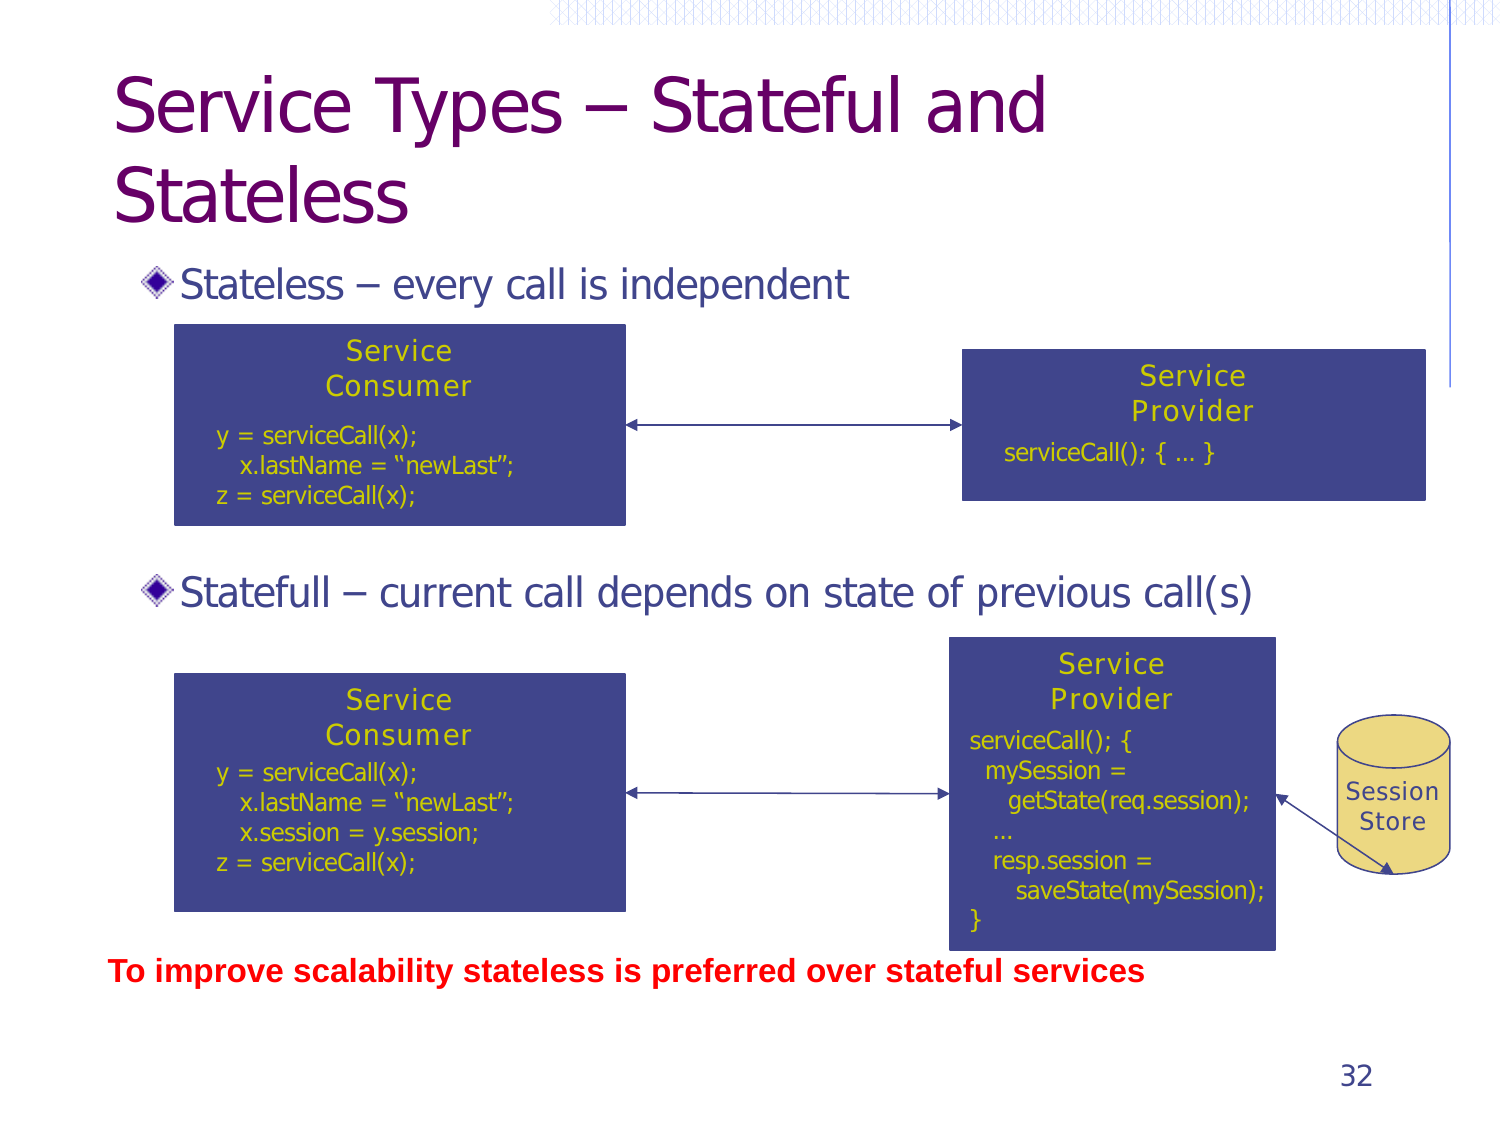

# Service Types – Stateful and Stateless
Stateless – every call is independent
Statefull – current call depends on state of previous call(s)

Service
Consumer
Service
Provider
y = serviceCall(x);
   x.lastName = “newLast”;
z = serviceCall(x);
serviceCall(); { … }
Service
Provider
Service
Consumer
Session
Store
serviceCall(); {
  mySession =
     getState(req.session);
   …
   resp.session =
      saveState(mySession);
}
y = serviceCall(x);
   x.lastName = “newLast”;
   x.session = y.session;
z = serviceCall(x);
To improve scalability stateless is preferred over stateful services
32